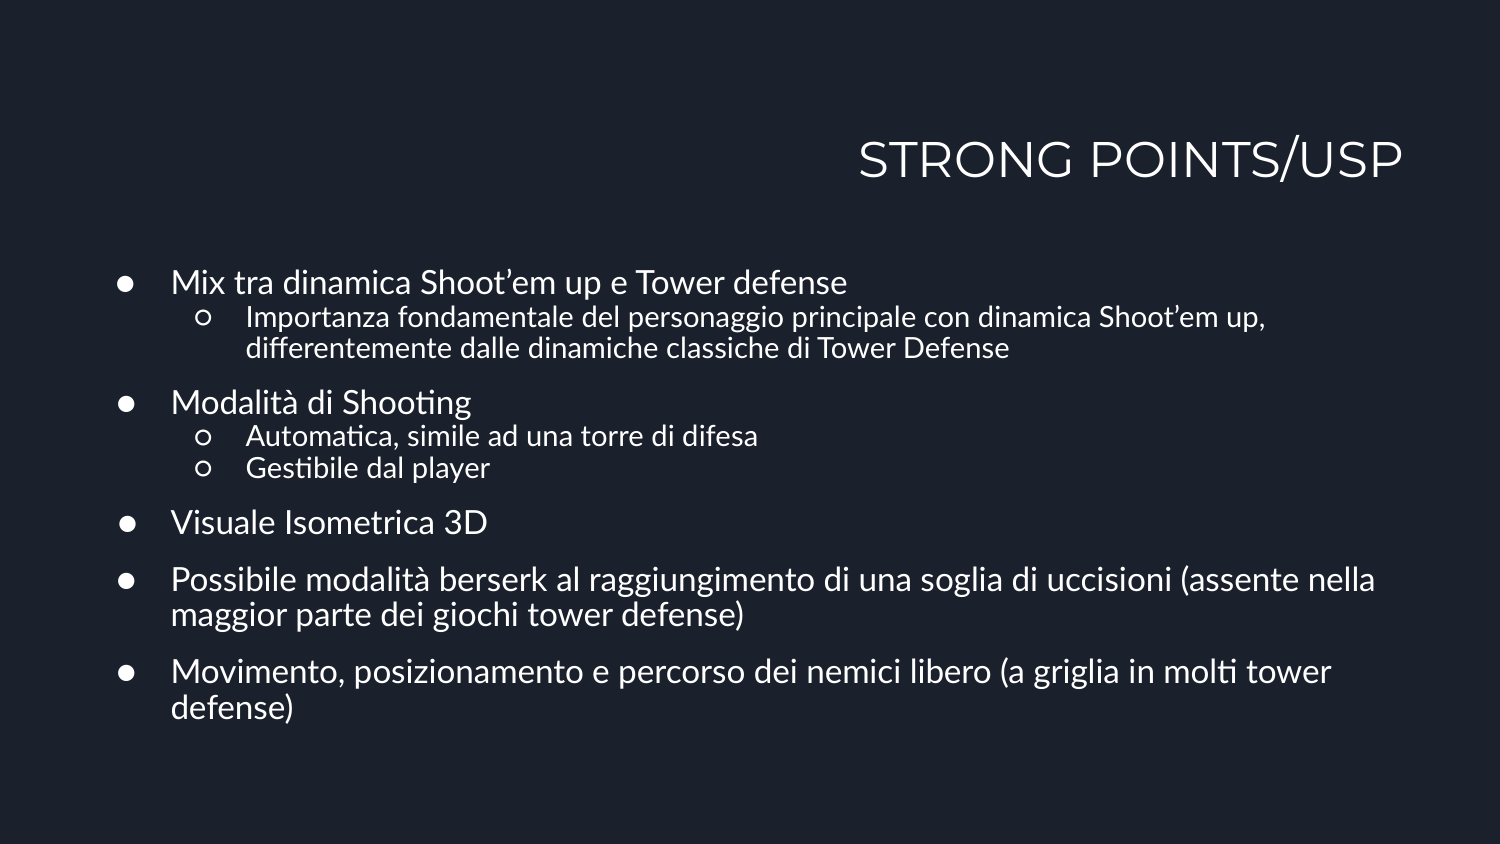

# STRONG POINTS/USP
Mix tra dinamica Shoot’em up e Tower defense
Importanza fondamentale del personaggio principale con dinamica Shoot’em up, differentemente dalle dinamiche classiche di Tower Defense
Modalità di Shooting
Automatica, simile ad una torre di difesa
Gestibile dal player
Visuale Isometrica 3D
Possibile modalità berserk al raggiungimento di una soglia di uccisioni (assente nella maggior parte dei giochi tower defense)
Movimento, posizionamento e percorso dei nemici libero (a griglia in molti tower defense)